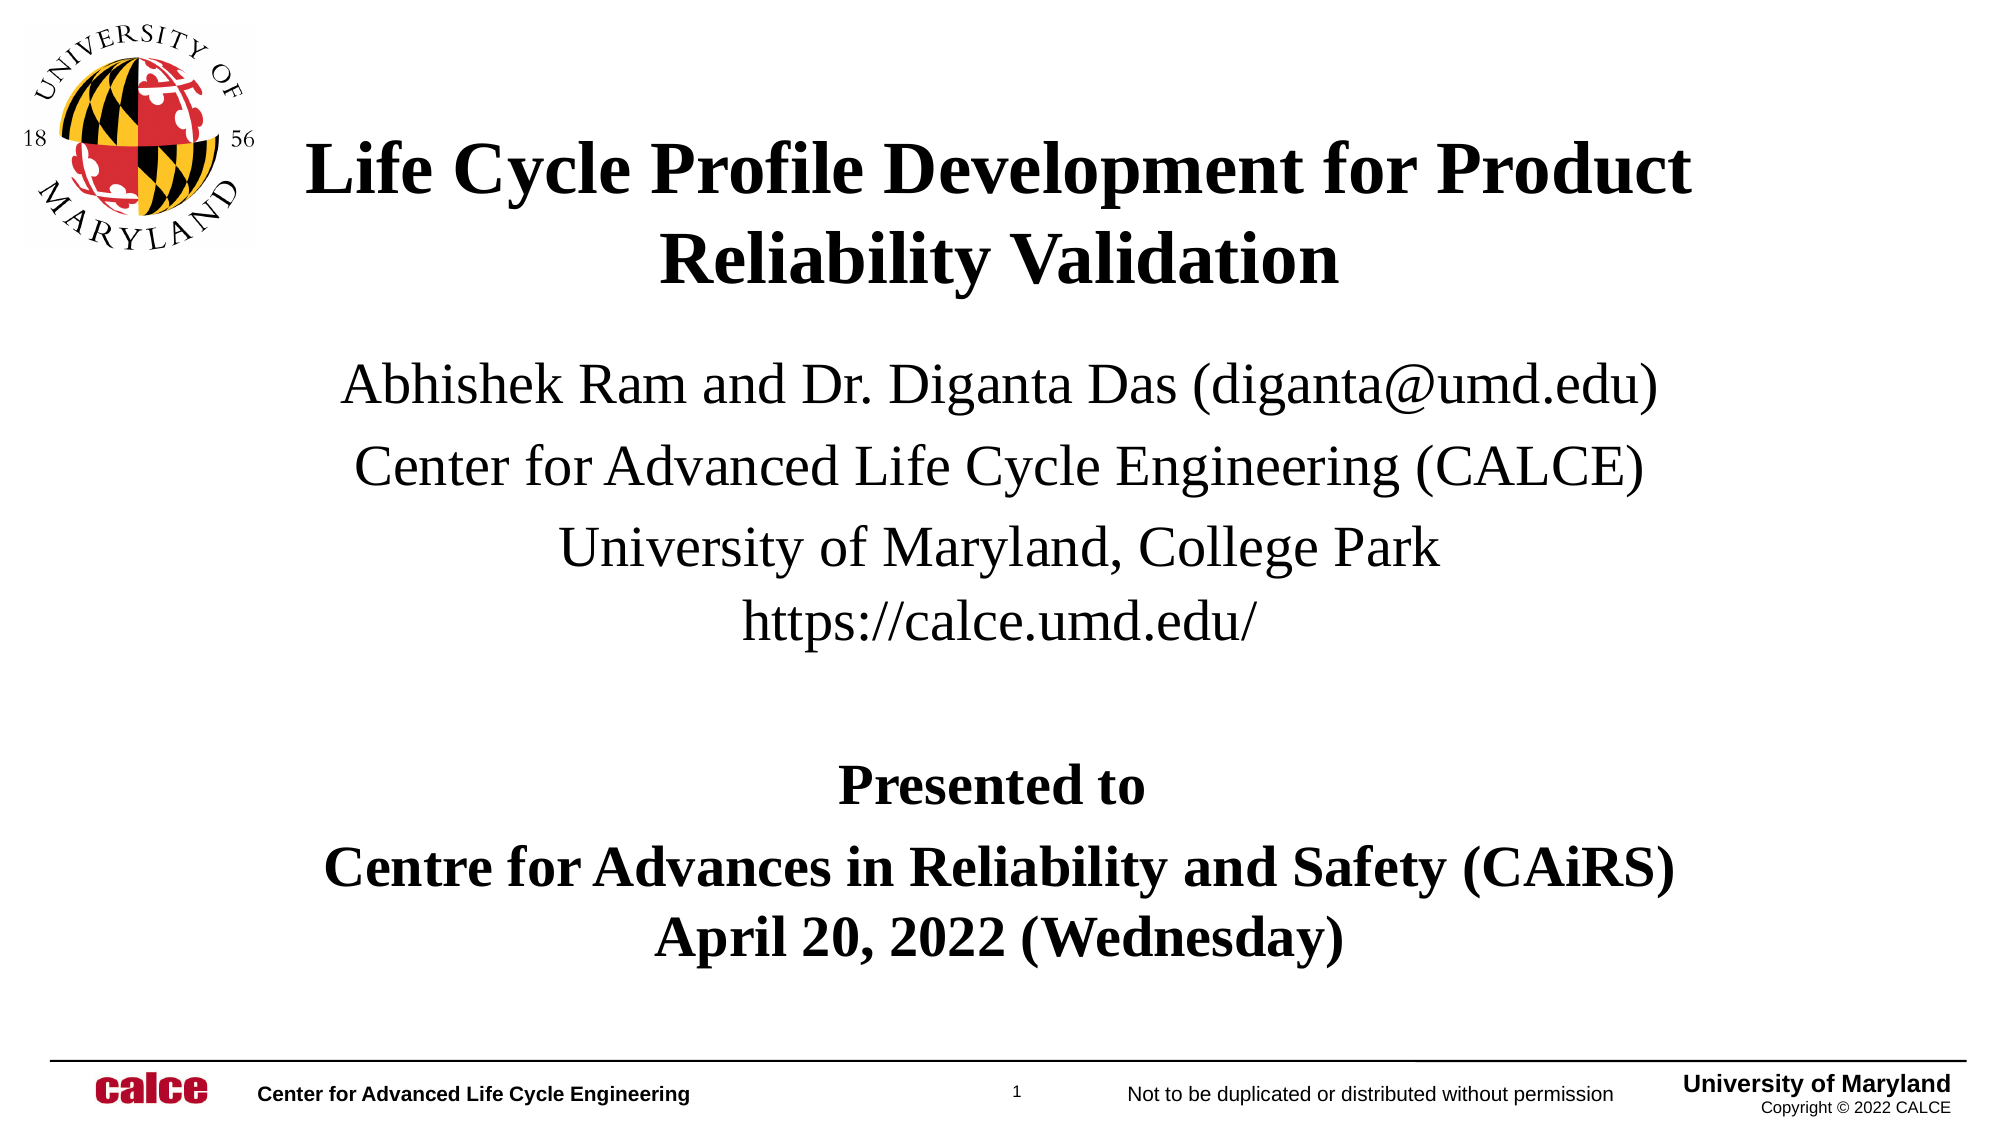

# Life Cycle Profile Development for Product Reliability Validation
Abhishek Ram and Dr. Diganta Das (diganta@umd.edu)
Center for Advanced Life Cycle Engineering (CALCE)
University of Maryland, College Park
https://calce.umd.edu/

Presented to
Centre for Advances in Reliability and Safety (CAiRS)
April 20, 2022 (Wednesday)